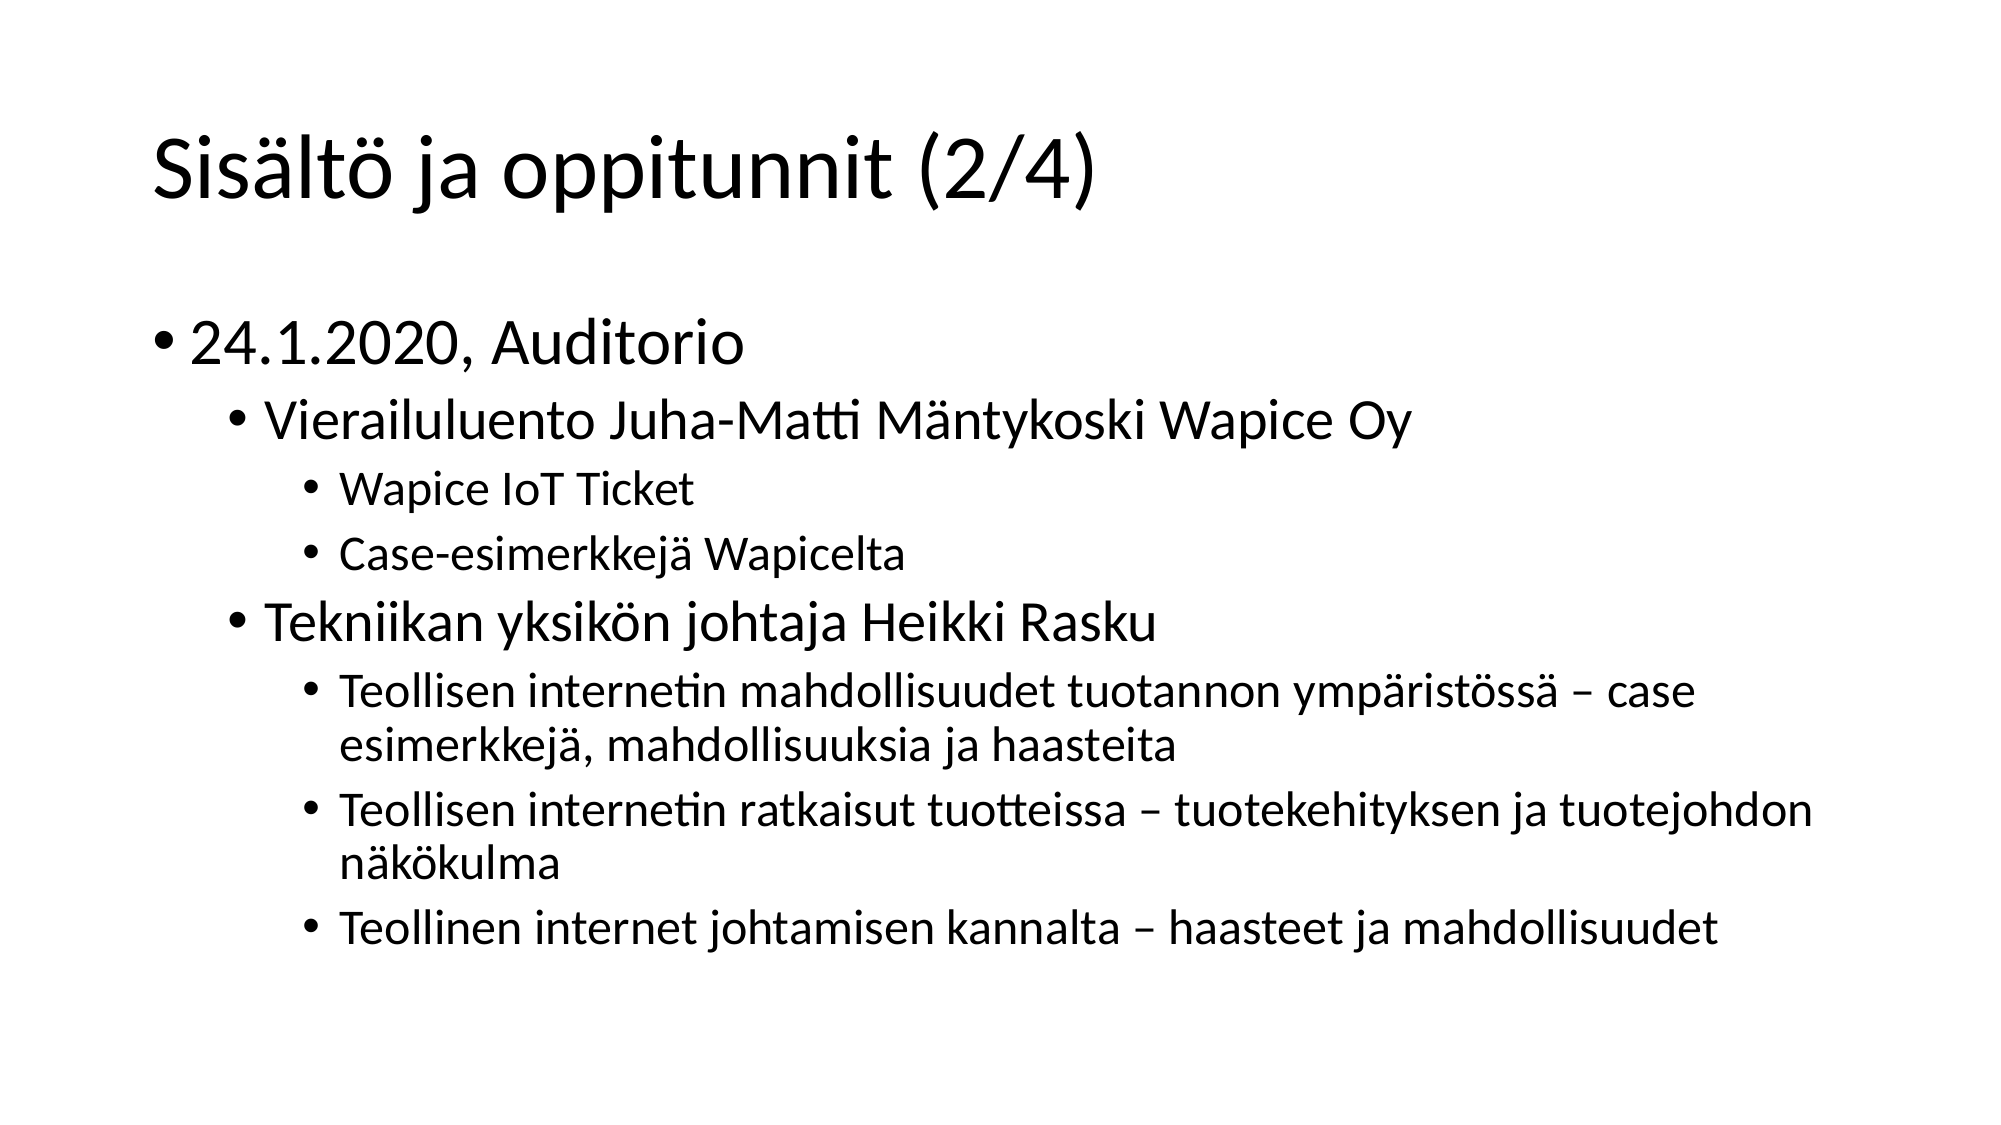

# Sisältö ja oppitunnit (2/4)
24.1.2020, Auditorio
Vierailuluento Juha-Matti Mäntykoski Wapice Oy
Wapice IoT Ticket
Case-esimerkkejä Wapicelta
Tekniikan yksikön johtaja Heikki Rasku
Teollisen internetin mahdollisuudet tuotannon ympäristössä – case esimerkkejä, mahdollisuuksia ja haasteita
Teollisen internetin ratkaisut tuotteissa – tuotekehityksen ja tuotejohdon näkökulma
Teollinen internet johtamisen kannalta – haasteet ja mahdollisuudet